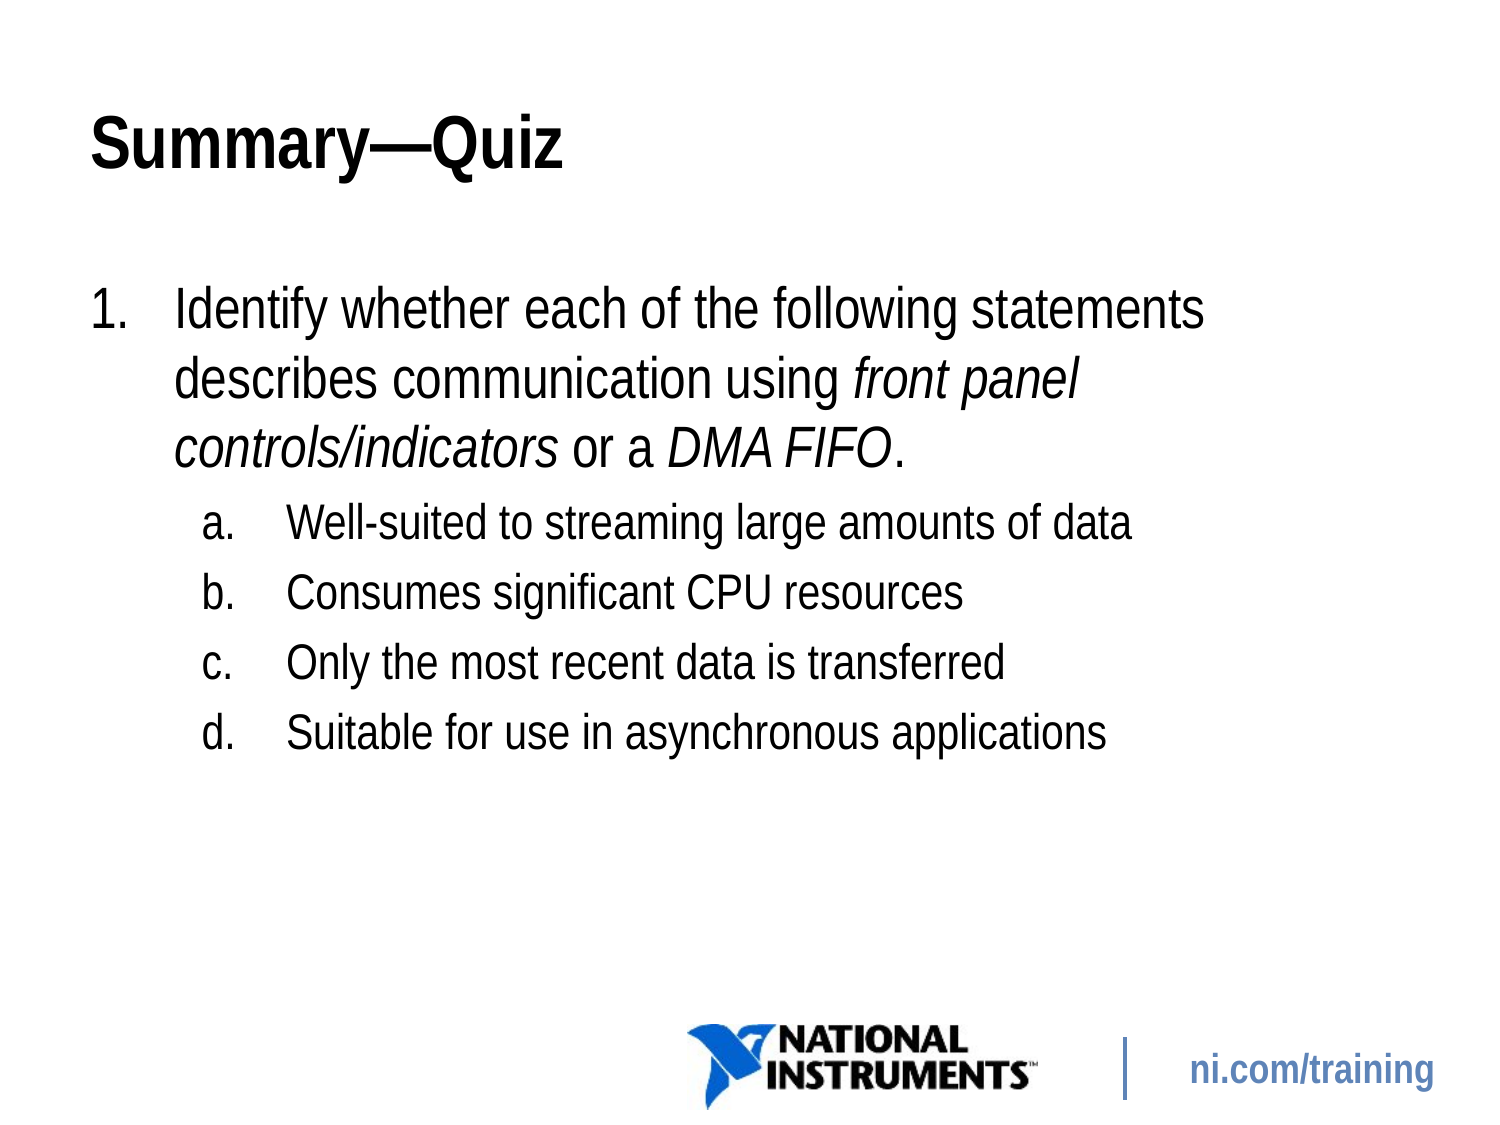

# Summary—Quiz
Identify whether each of the following statements describes communication using front panel controls/indicators or a DMA FIFO.
Well-suited to streaming large amounts of data
Consumes significant CPU resources
Only the most recent data is transferred
Suitable for use in asynchronous applications